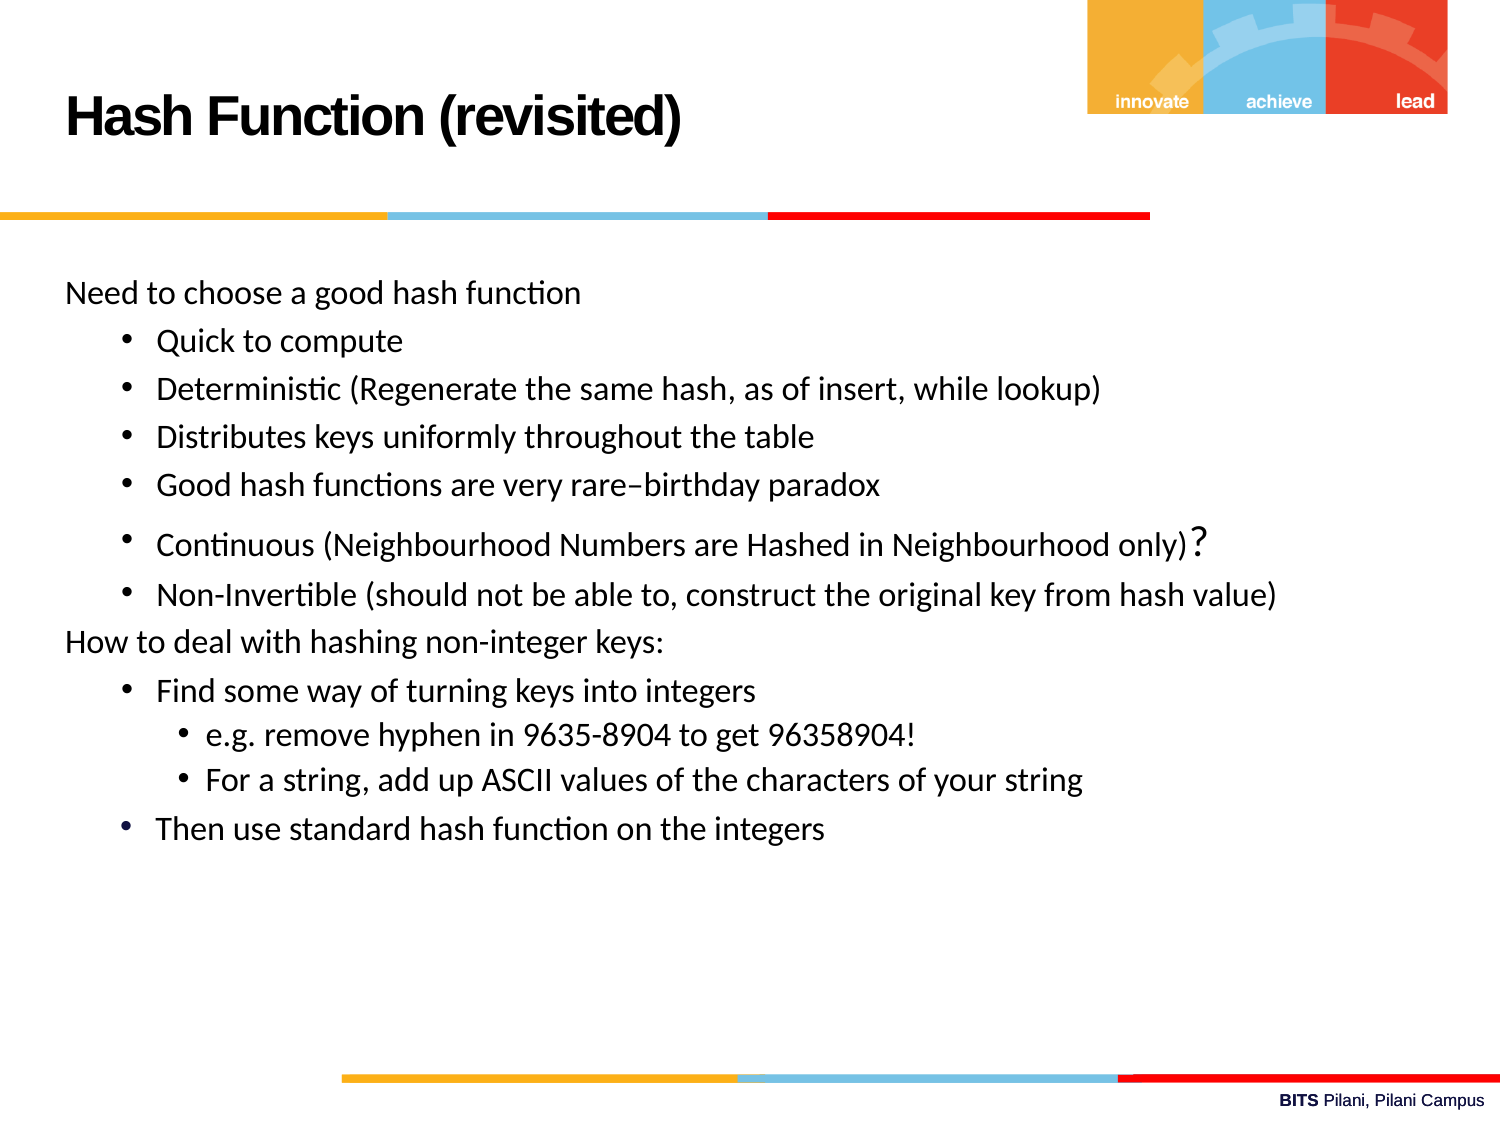

Hash Function (revisited)
Need to choose a good hash function
Quick to compute
Deterministic (Regenerate the same hash, as of insert, while lookup)
Distributes keys uniformly throughout the table
Good hash functions are very rare–birthday paradox
Continuous (Neighbourhood Numbers are Hashed in Neighbourhood only)?
Non-Invertible (should not be able to, construct the original key from hash value)
How to deal with hashing non-integer keys:
Find some way of turning keys into integers
e.g. remove hyphen in 9635-8904 to get 96358904!
For a string, add up ASCII values of the characters of your string
   Then use standard hash function on the integers